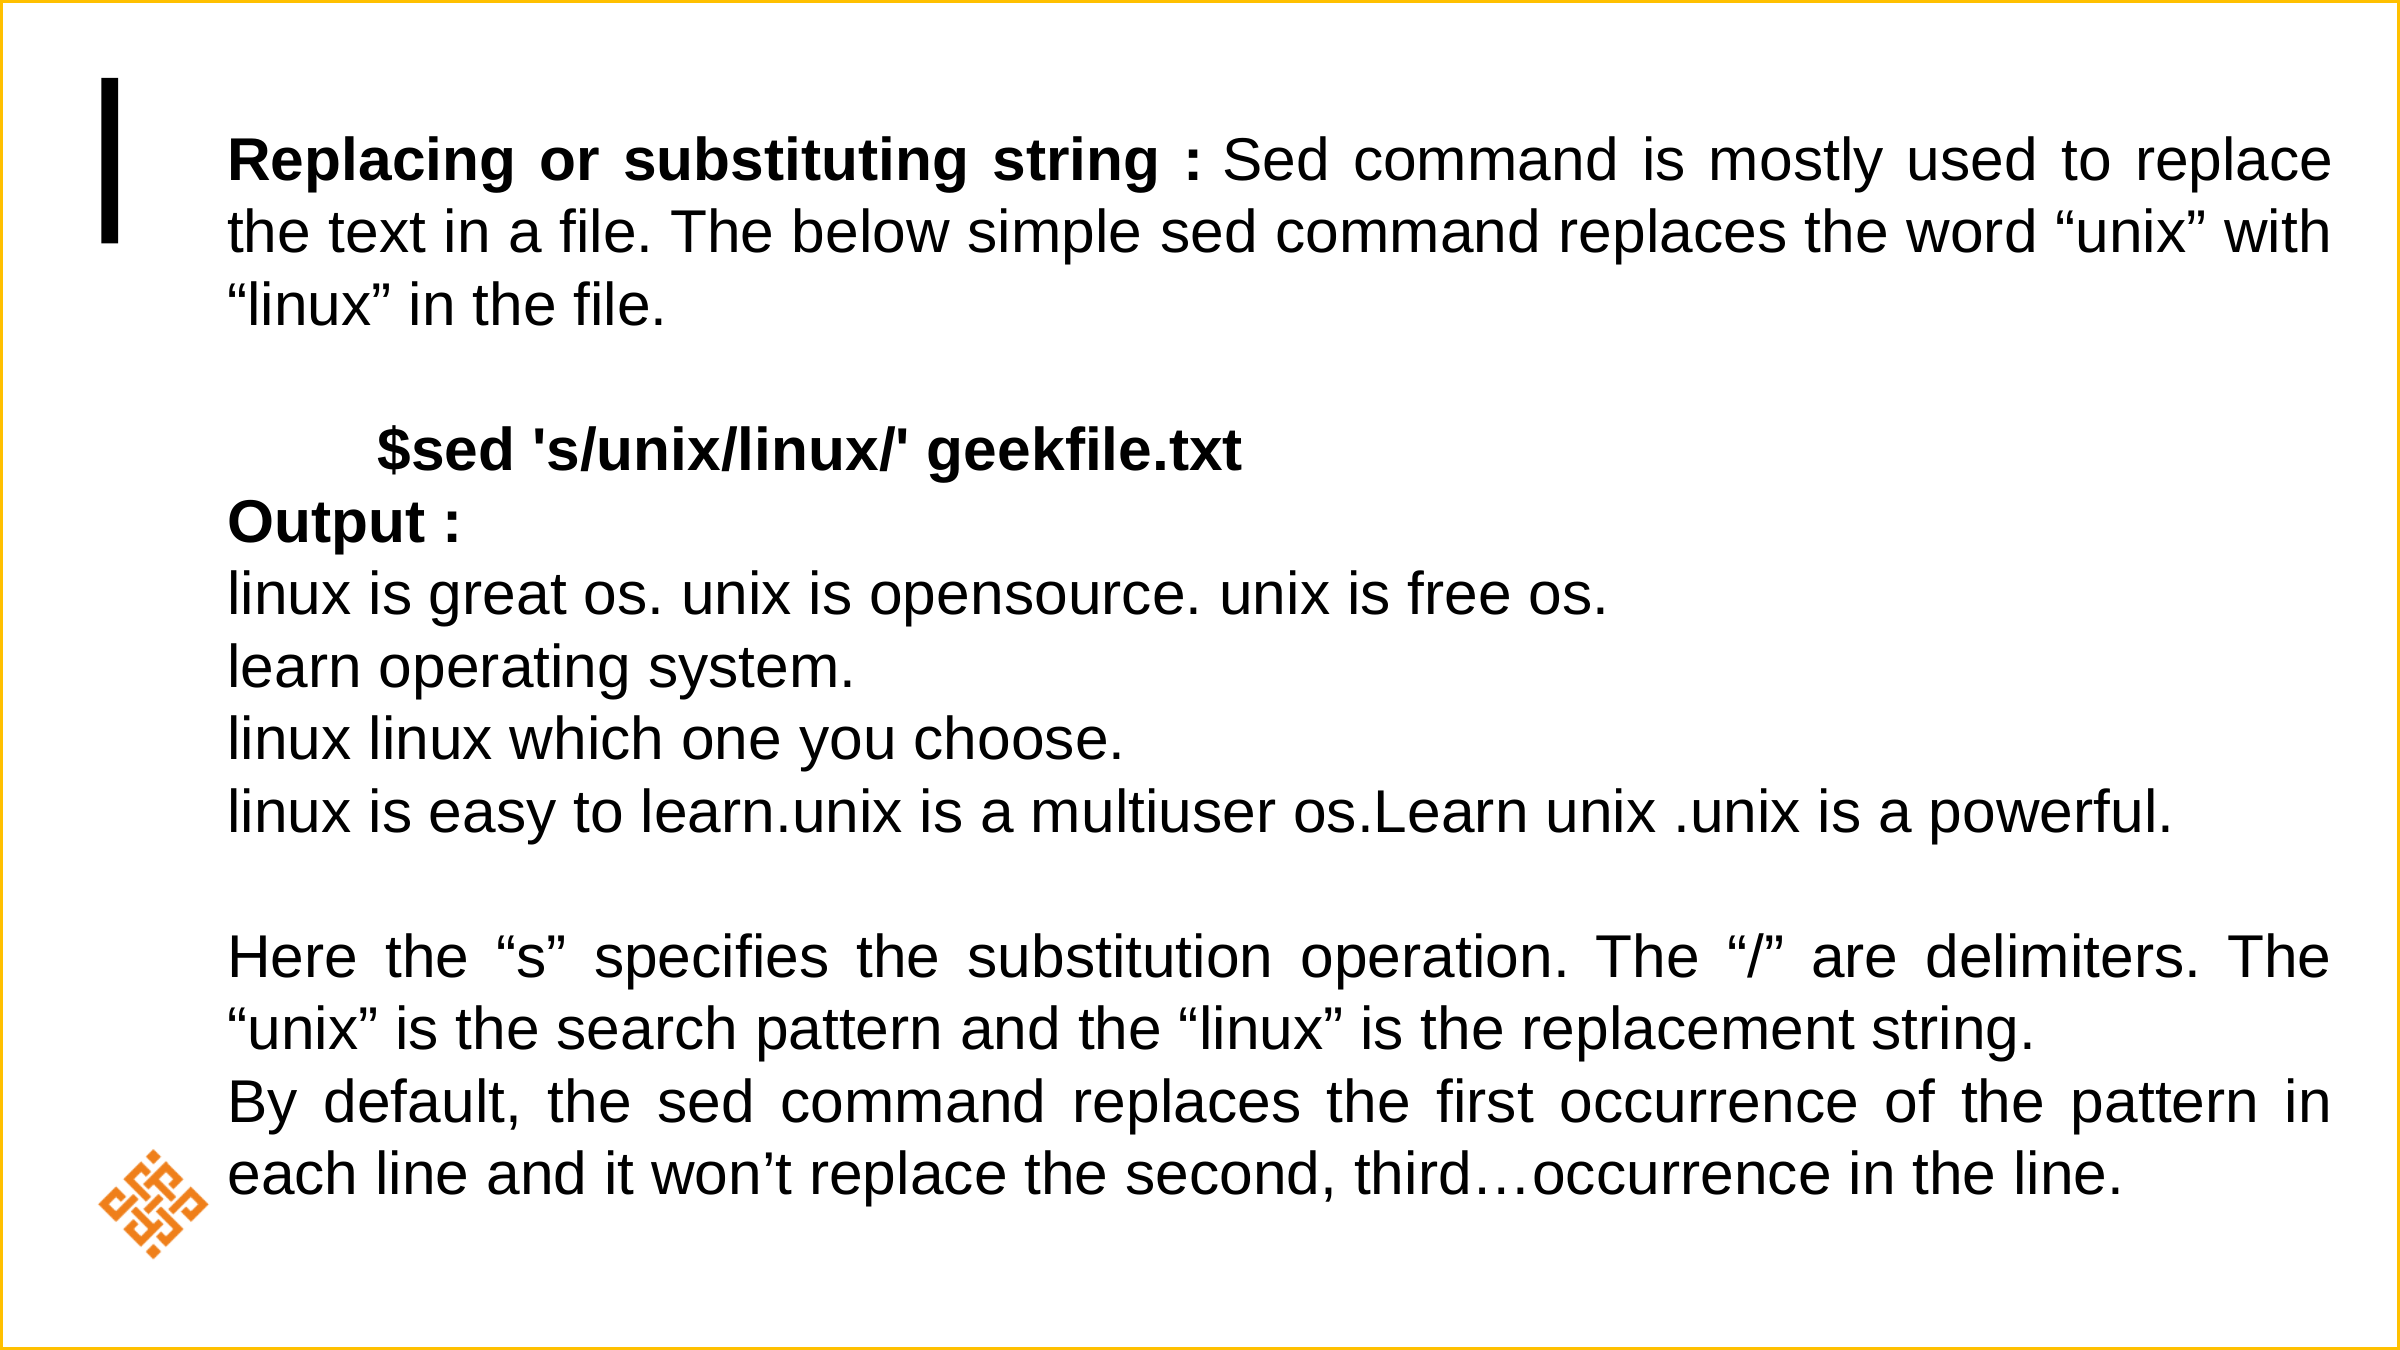

Replacing or substituting string : Sed command is mostly used to replace the text in a file. The below simple sed command replaces the word “unix” with “linux” in the file.

	$sed 's/unix/linux/' geekfile.txt
Output :
linux is great os. unix is opensource. unix is free os.
learn operating system.
linux linux which one you choose.
linux is easy to learn.unix is a multiuser os.Learn unix .unix is a powerful.

Here the “s” specifies the substitution operation. The “/” are delimiters. The “unix” is the search pattern and the “linux” is the replacement string.
By default, the sed command replaces the first occurrence of the pattern in each line and it won’t replace the second, third…occurrence in the line.